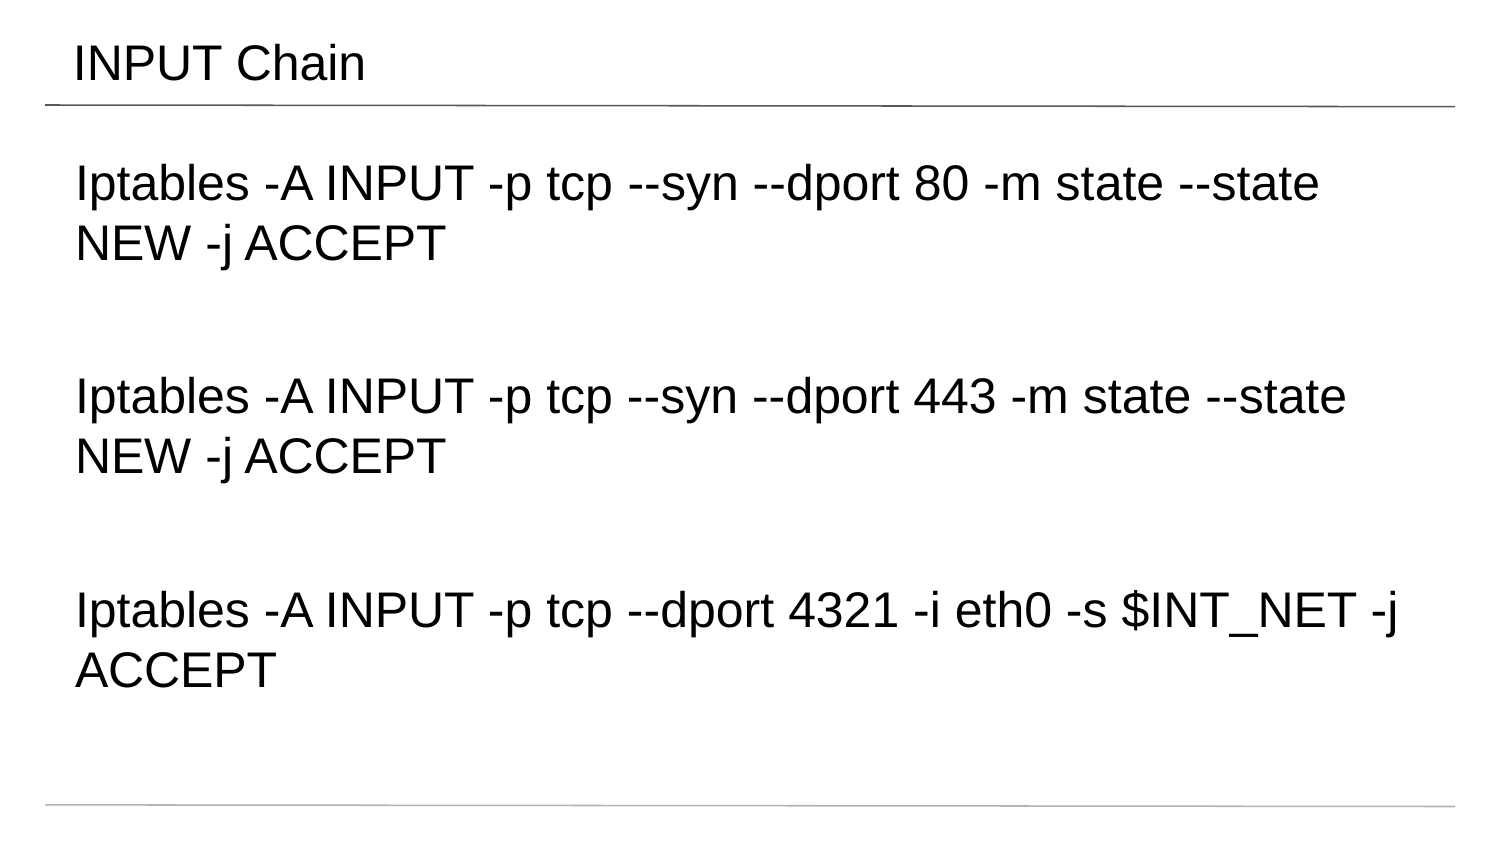

# INPUT Chain
Iptables -A INPUT -p tcp --syn --dport 80 -m state --state NEW -j ACCEPT

Iptables -A INPUT -p tcp --syn --dport 443 -m state --state NEW -j ACCEPT

Iptables -A INPUT -p tcp --dport 4321 -i eth0 -s $INT_NET -j ACCEPT